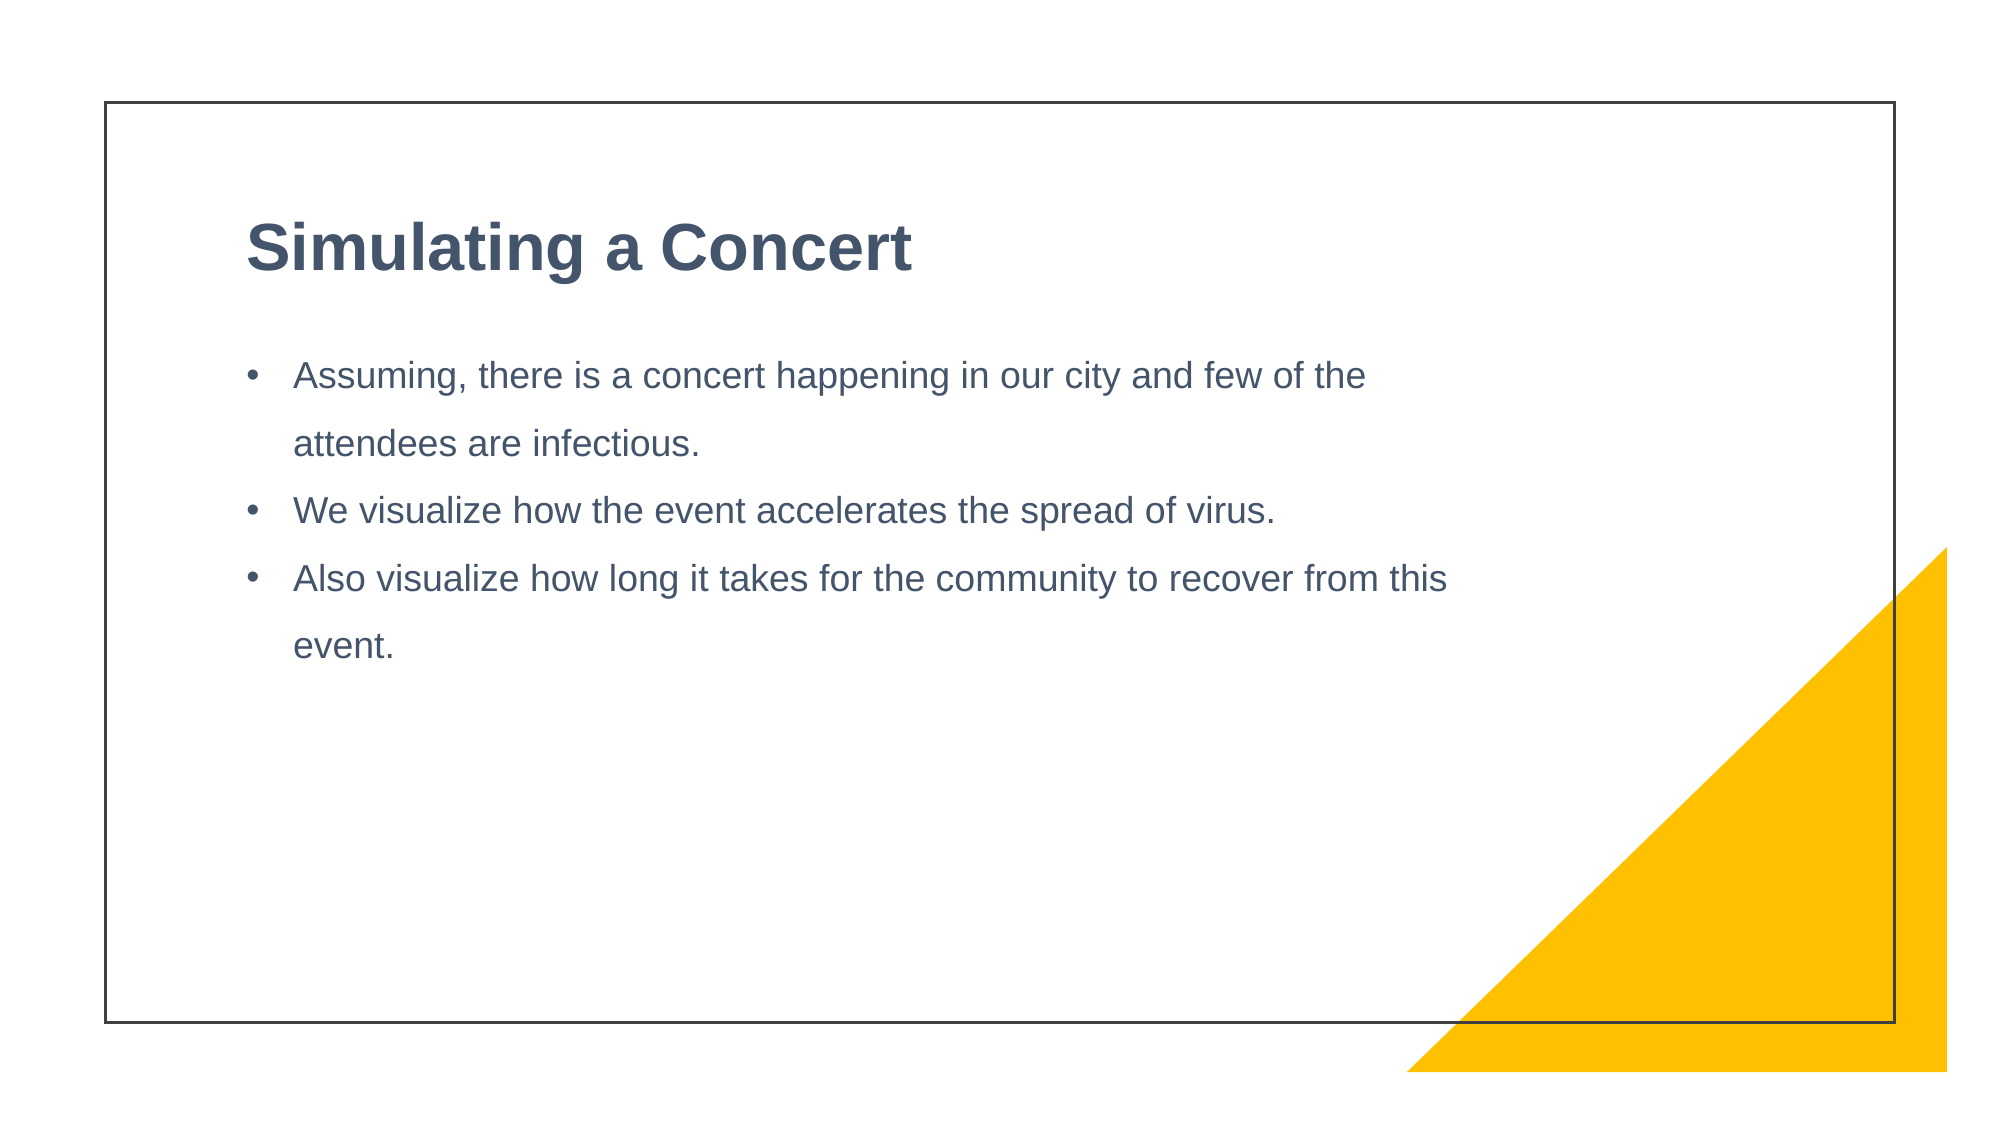

Simulating a Concert
Assuming, there is a concert happening in our city and few of the attendees are infectious.
We visualize how the event accelerates the spread of virus.
Also visualize how long it takes for the community to recover from this event.